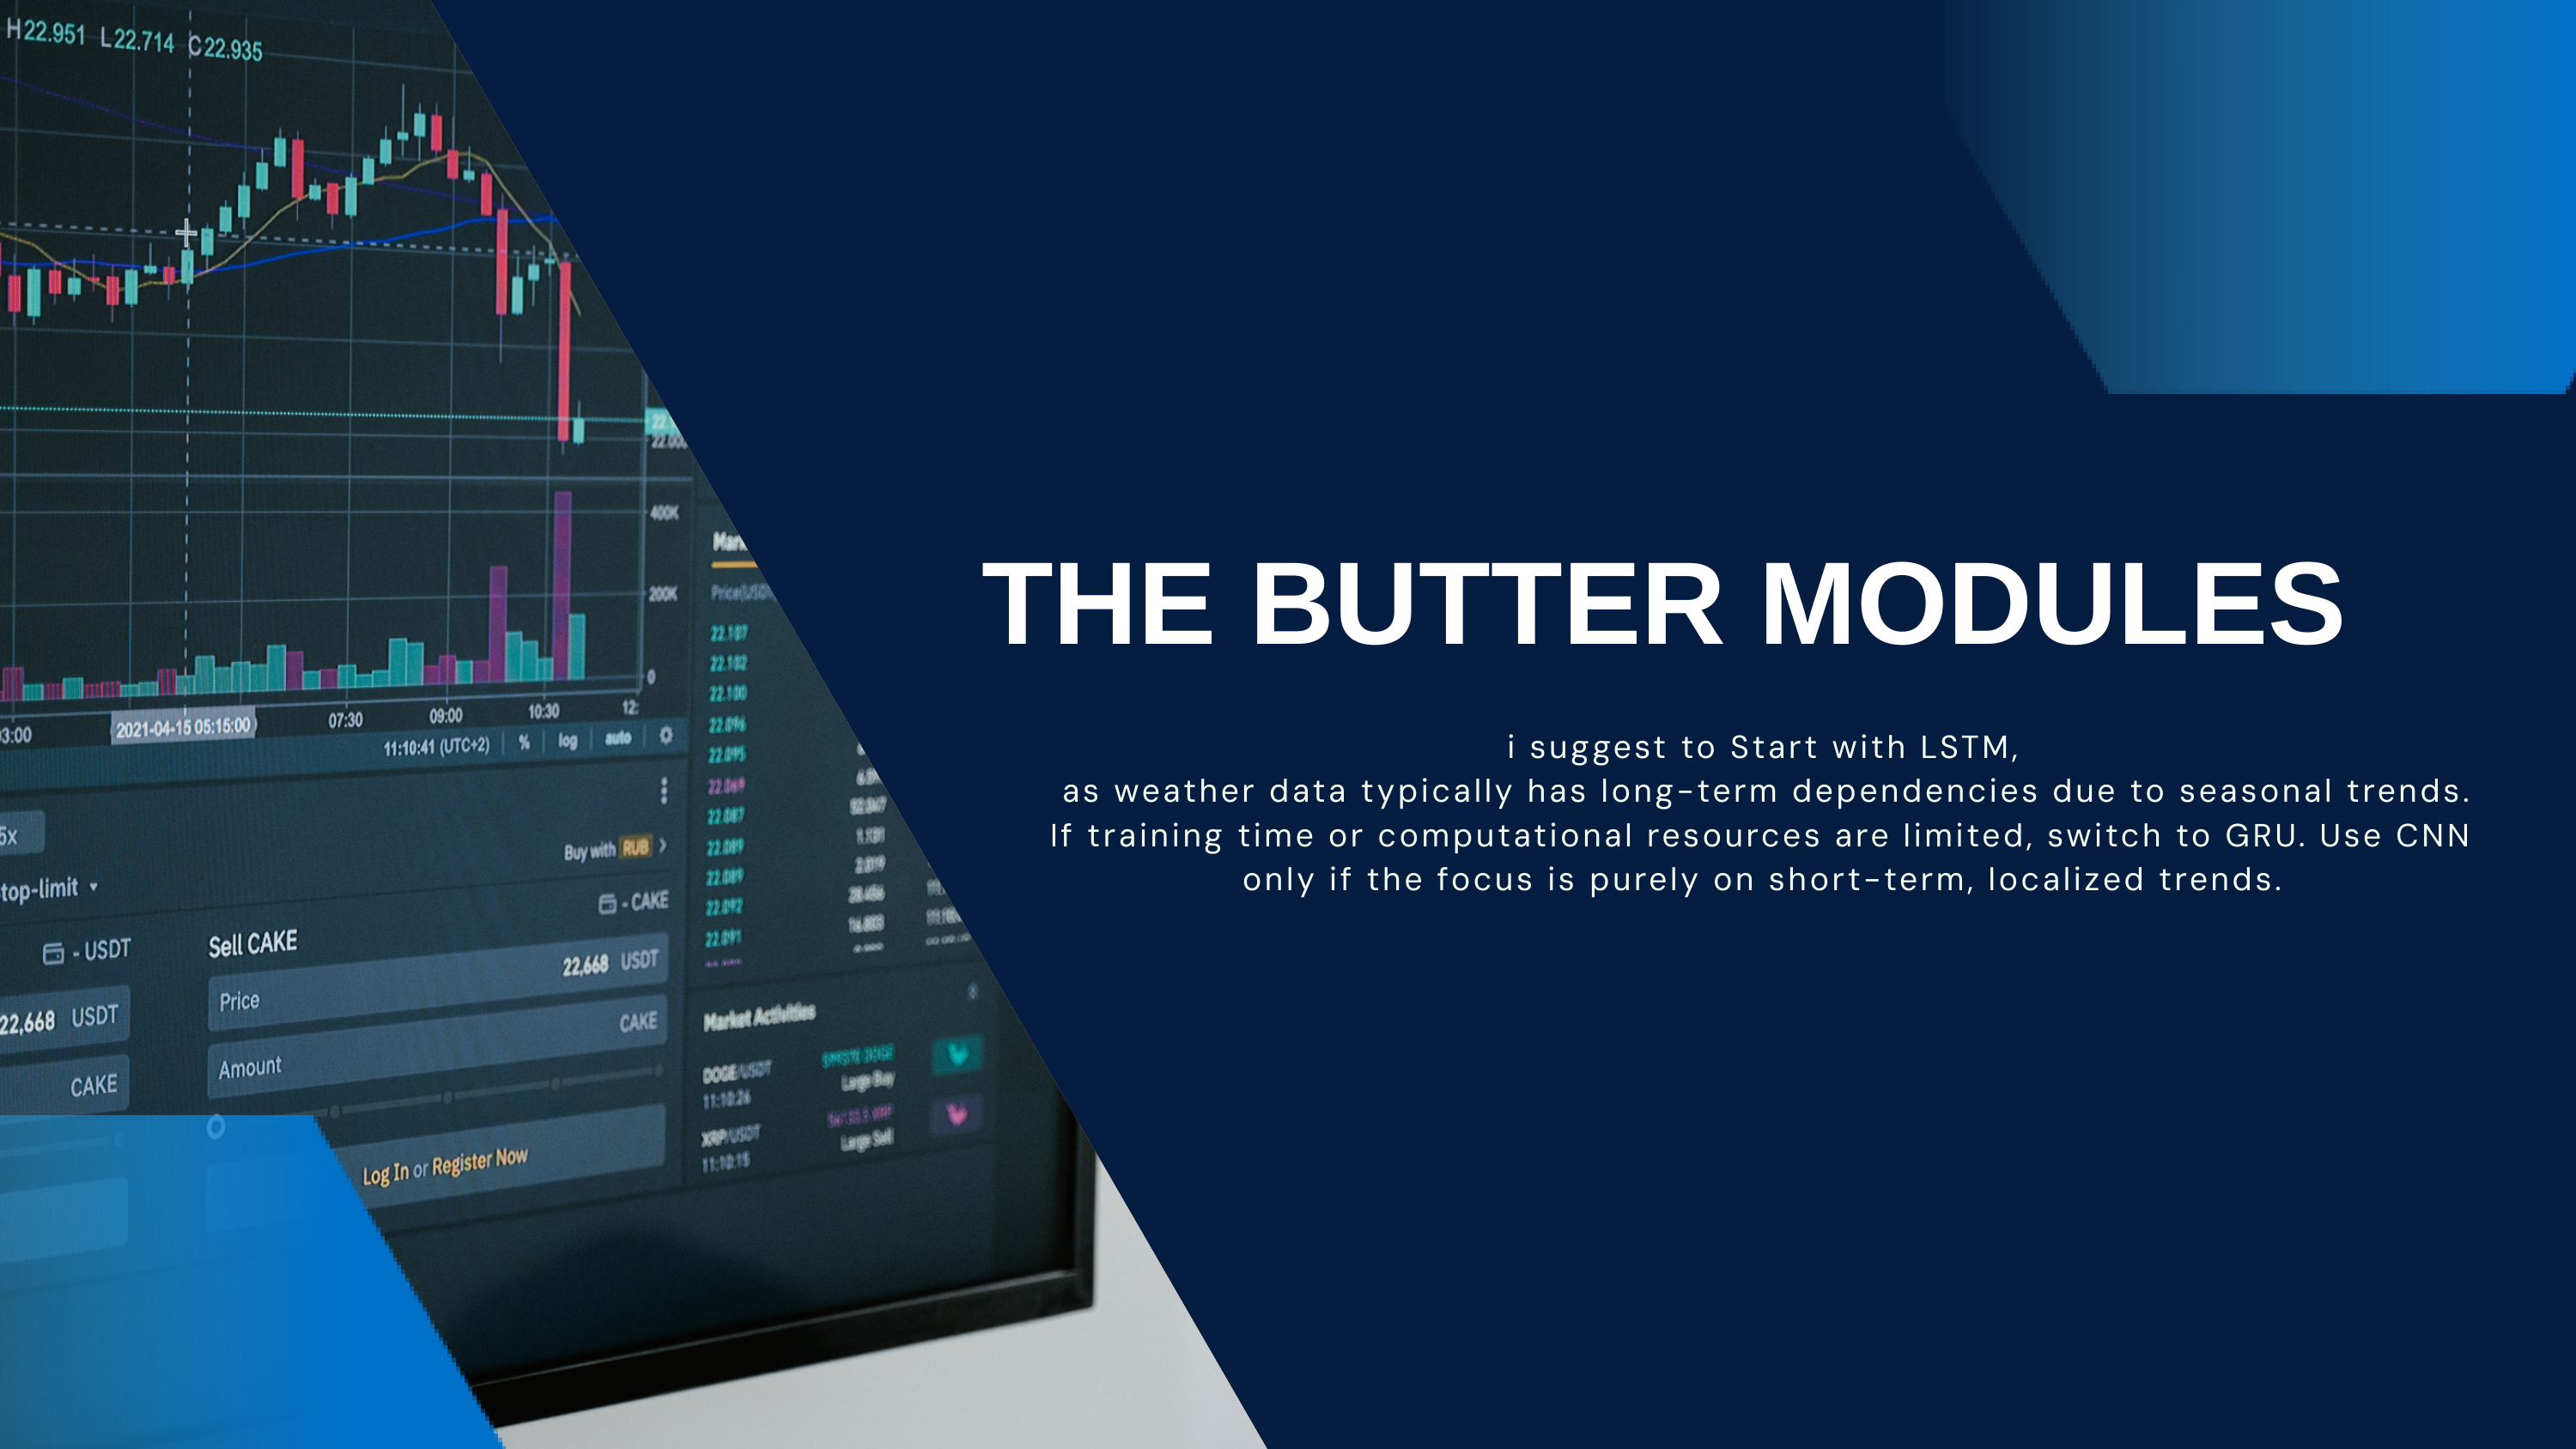

THE BUTTER MODULES
i suggest to Start with LSTM,
 as weather data typically has long-term dependencies due to seasonal trends. If training time or computational resources are limited, switch to GRU. Use CNN only if the focus is purely on short-term, localized trends.